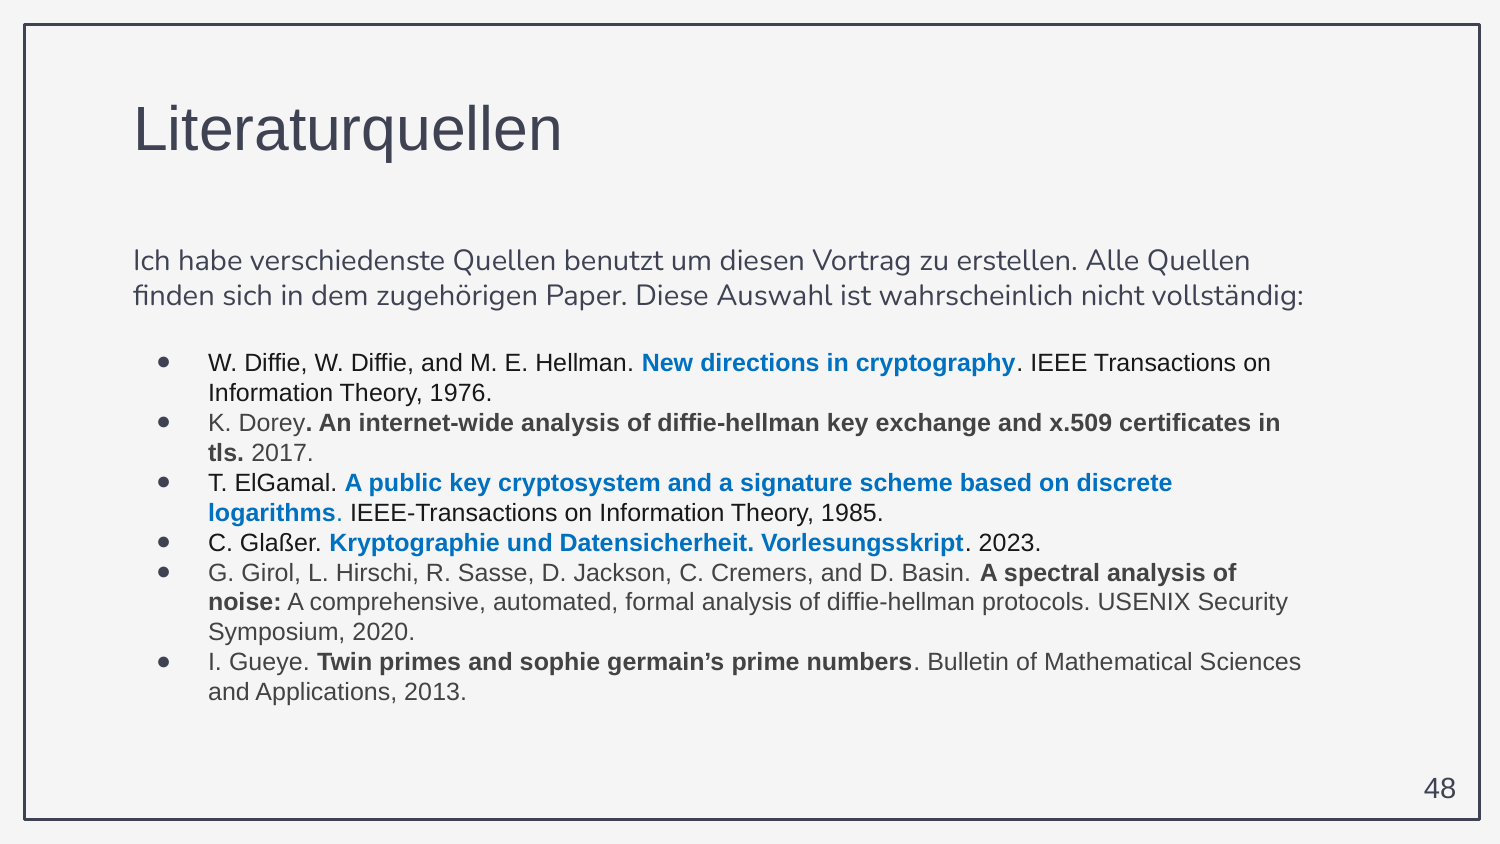

# Literaturquellen
Ich habe verschiedenste Quellen benutzt um diesen Vortrag zu erstellen. Alle Quellen finden sich in dem zugehörigen Paper. Diese Auswahl ist wahrscheinlich nicht vollständig:

W. Diffie, W. Diffie, and M. E. Hellman. New directions in cryptography. IEEE Transactions on Information Theory, 1976.
K. Dorey. An internet-wide analysis of diffie-hellman key exchange and x.509 certificates in tls. 2017.
T. ElGamal. A public key cryptosystem and a signature scheme based on discrete
logarithms. IEEE-Transactions on Information Theory, 1985.
C. Glaßer. Kryptographie und Datensicherheit. Vorlesungsskript. 2023.
G. Girol, L. Hirschi, R. Sasse, D. Jackson, C. Cremers, and D. Basin. A spectral analysis of noise: A comprehensive, automated, formal analysis of diffie-hellman protocols. USENIX Security Symposium, 2020.
I. Gueye. Twin primes and sophie germain’s prime numbers. Bulletin of Mathematical Sciences and Applications, 2013.
48